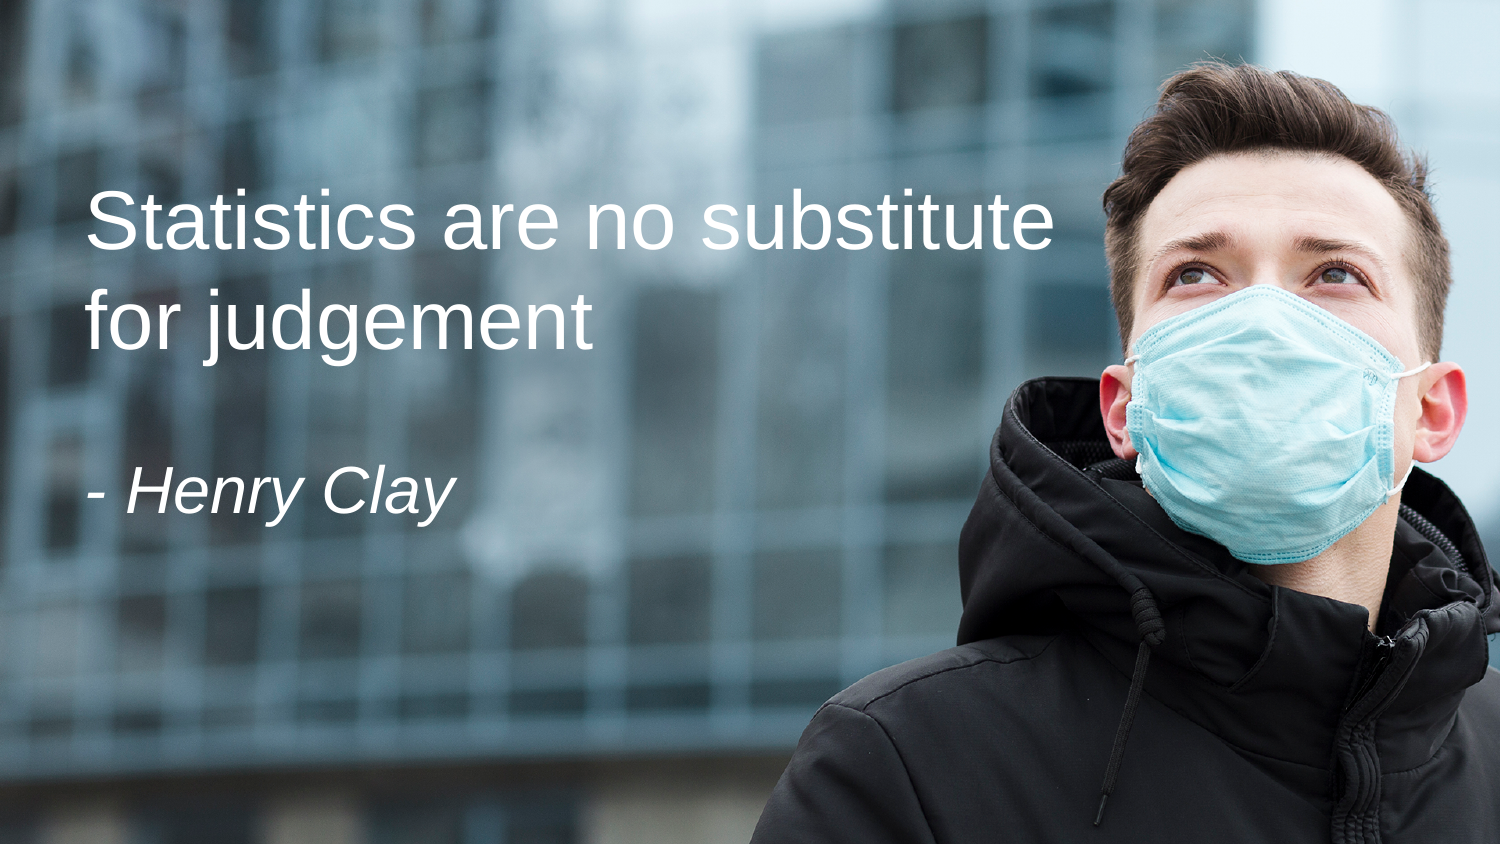

# Statistics are no substitute for judgement - Henry Clay